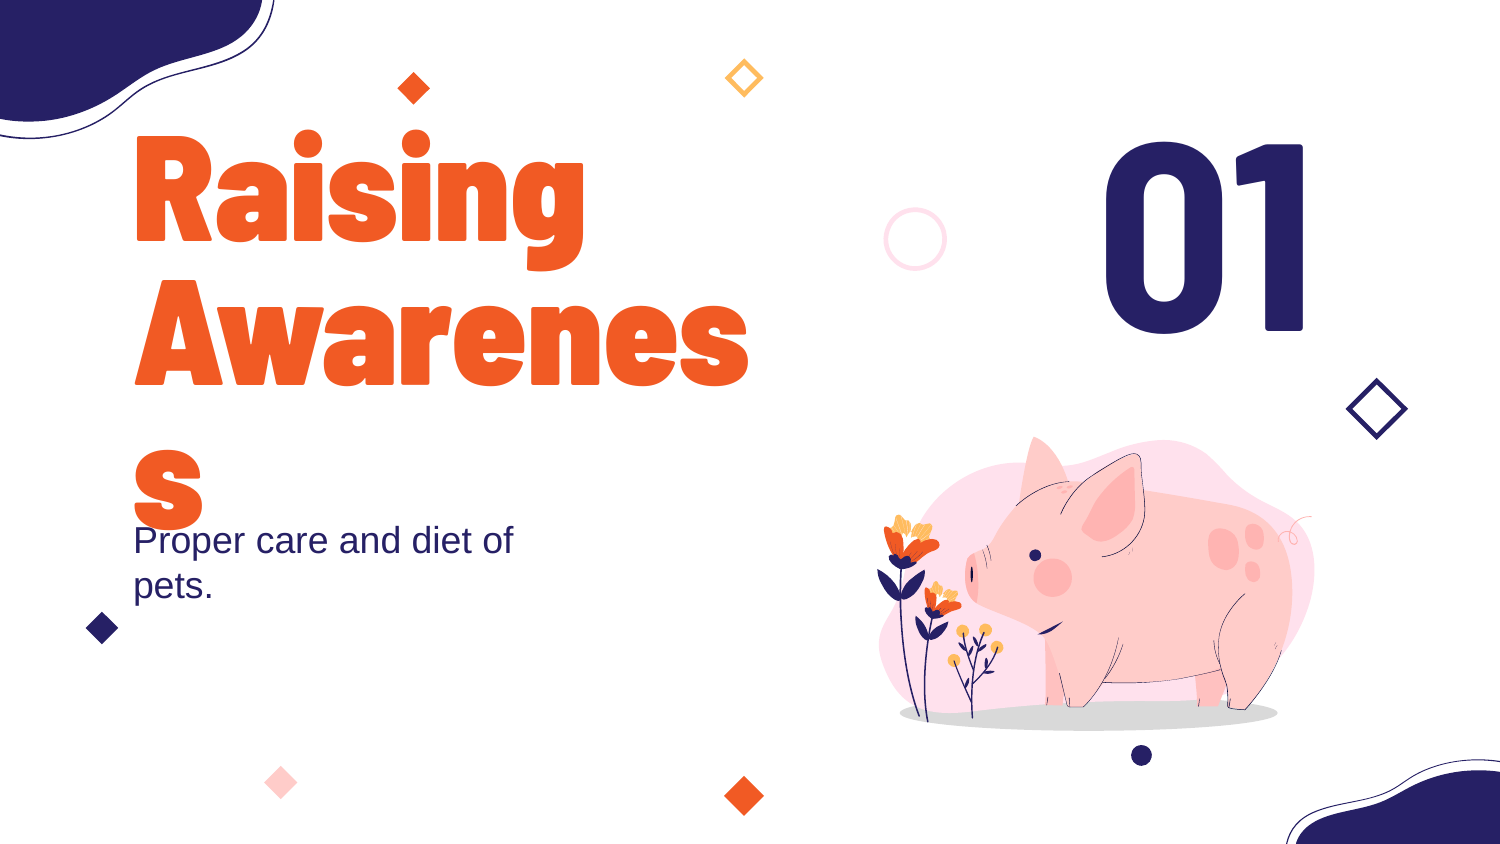

01
# Raising Awareness

Proper care and diet of pets.